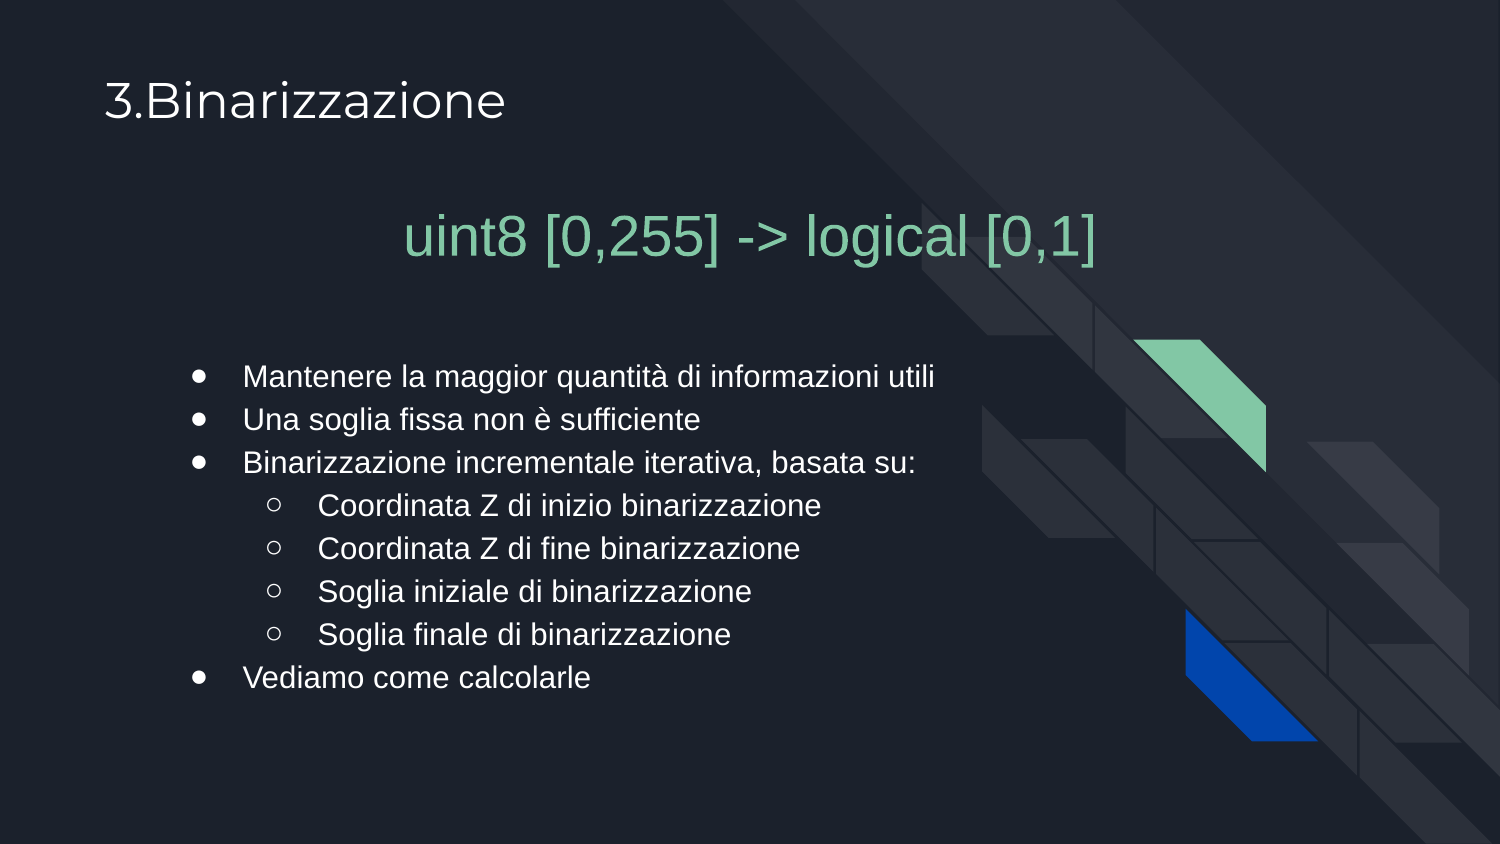

# 3.Binarizzazione
uint8 [0,255] -> logical [0,1]
Mantenere la maggior quantità di informazioni utili
Una soglia fissa non è sufficiente
Binarizzazione incrementale iterativa, basata su:
Coordinata Z di inizio binarizzazione
Coordinata Z di fine binarizzazione
Soglia iniziale di binarizzazione
Soglia finale di binarizzazione
Vediamo come calcolarle